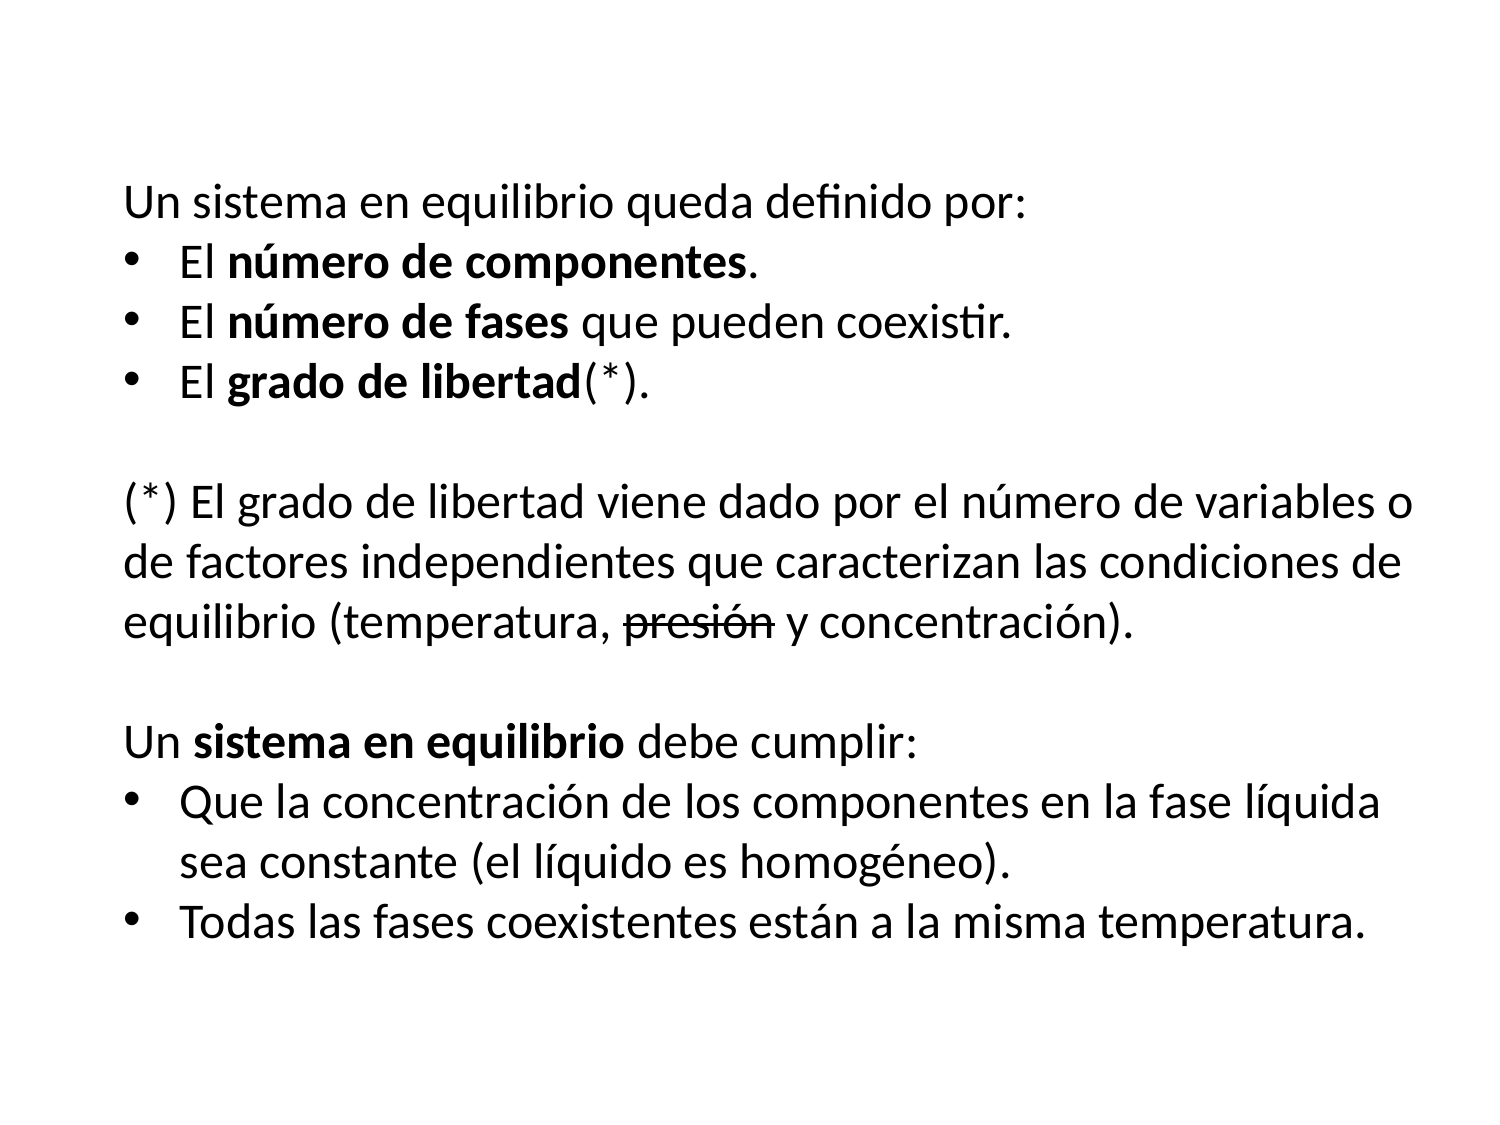

Un sistema en equilibrio queda definido por:
El número de componentes.
El número de fases que pueden coexistir.
El grado de libertad(*).

(*) El grado de libertad viene dado por el número de variables o de factores independientes que caracterizan las condiciones de equilibrio (temperatura, presión y concentración).

Un sistema en equilibrio debe cumplir:
Que la concentración de los componentes en la fase líquida sea constante (el líquido es homogéneo).
Todas las fases coexistentes están a la misma temperatura.